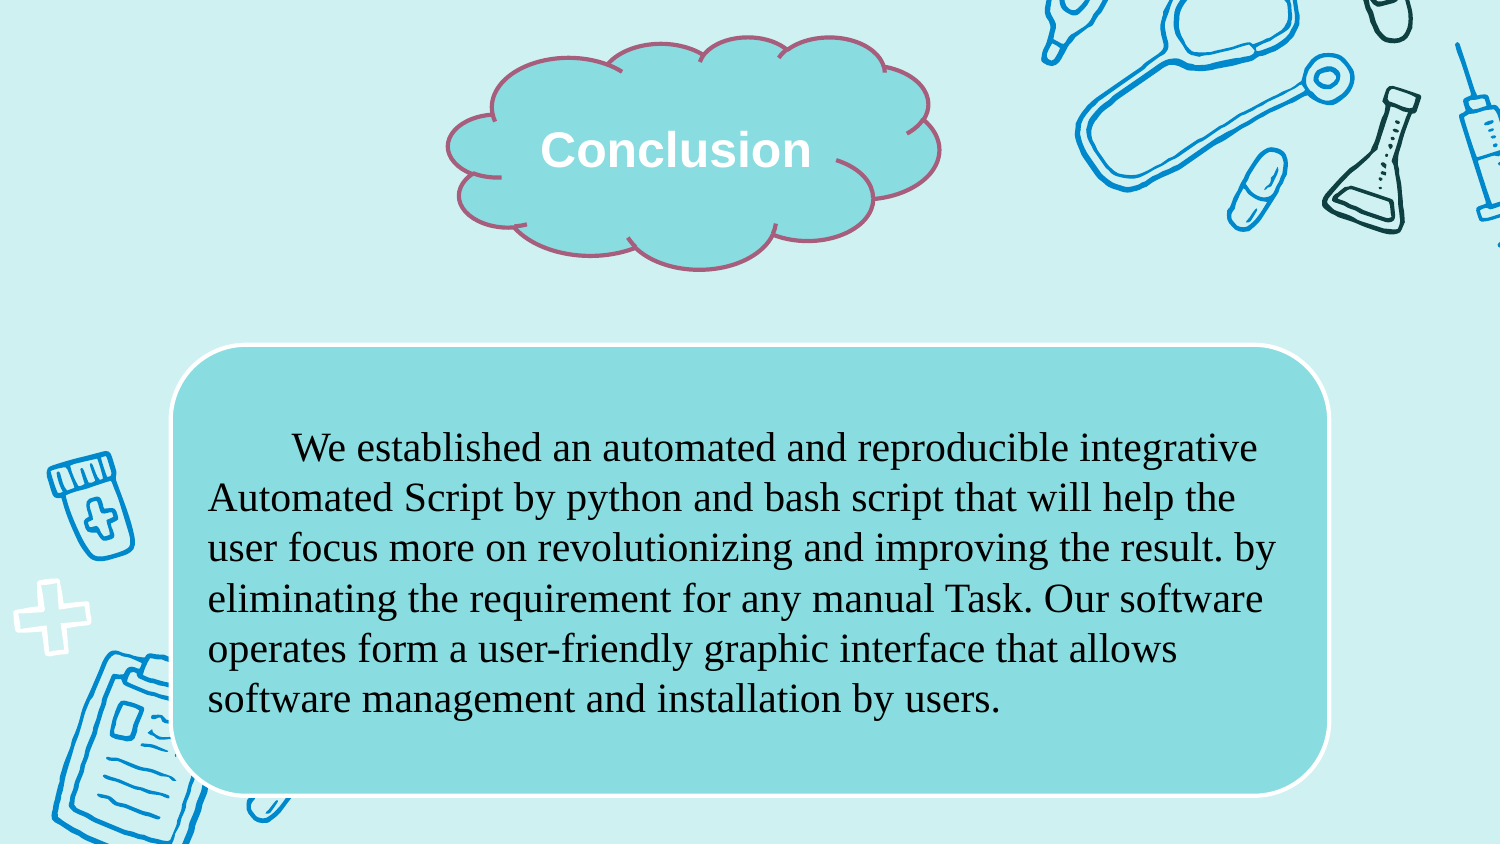

Conclusion
        We established an automated and reproducible integrative Automated Script by python and bash script that will help the user focus more on revolutionizing and improving the result. by eliminating the requirement for any manual Task. Our software operates form a user-friendly graphic interface that allows software management and installation by users.